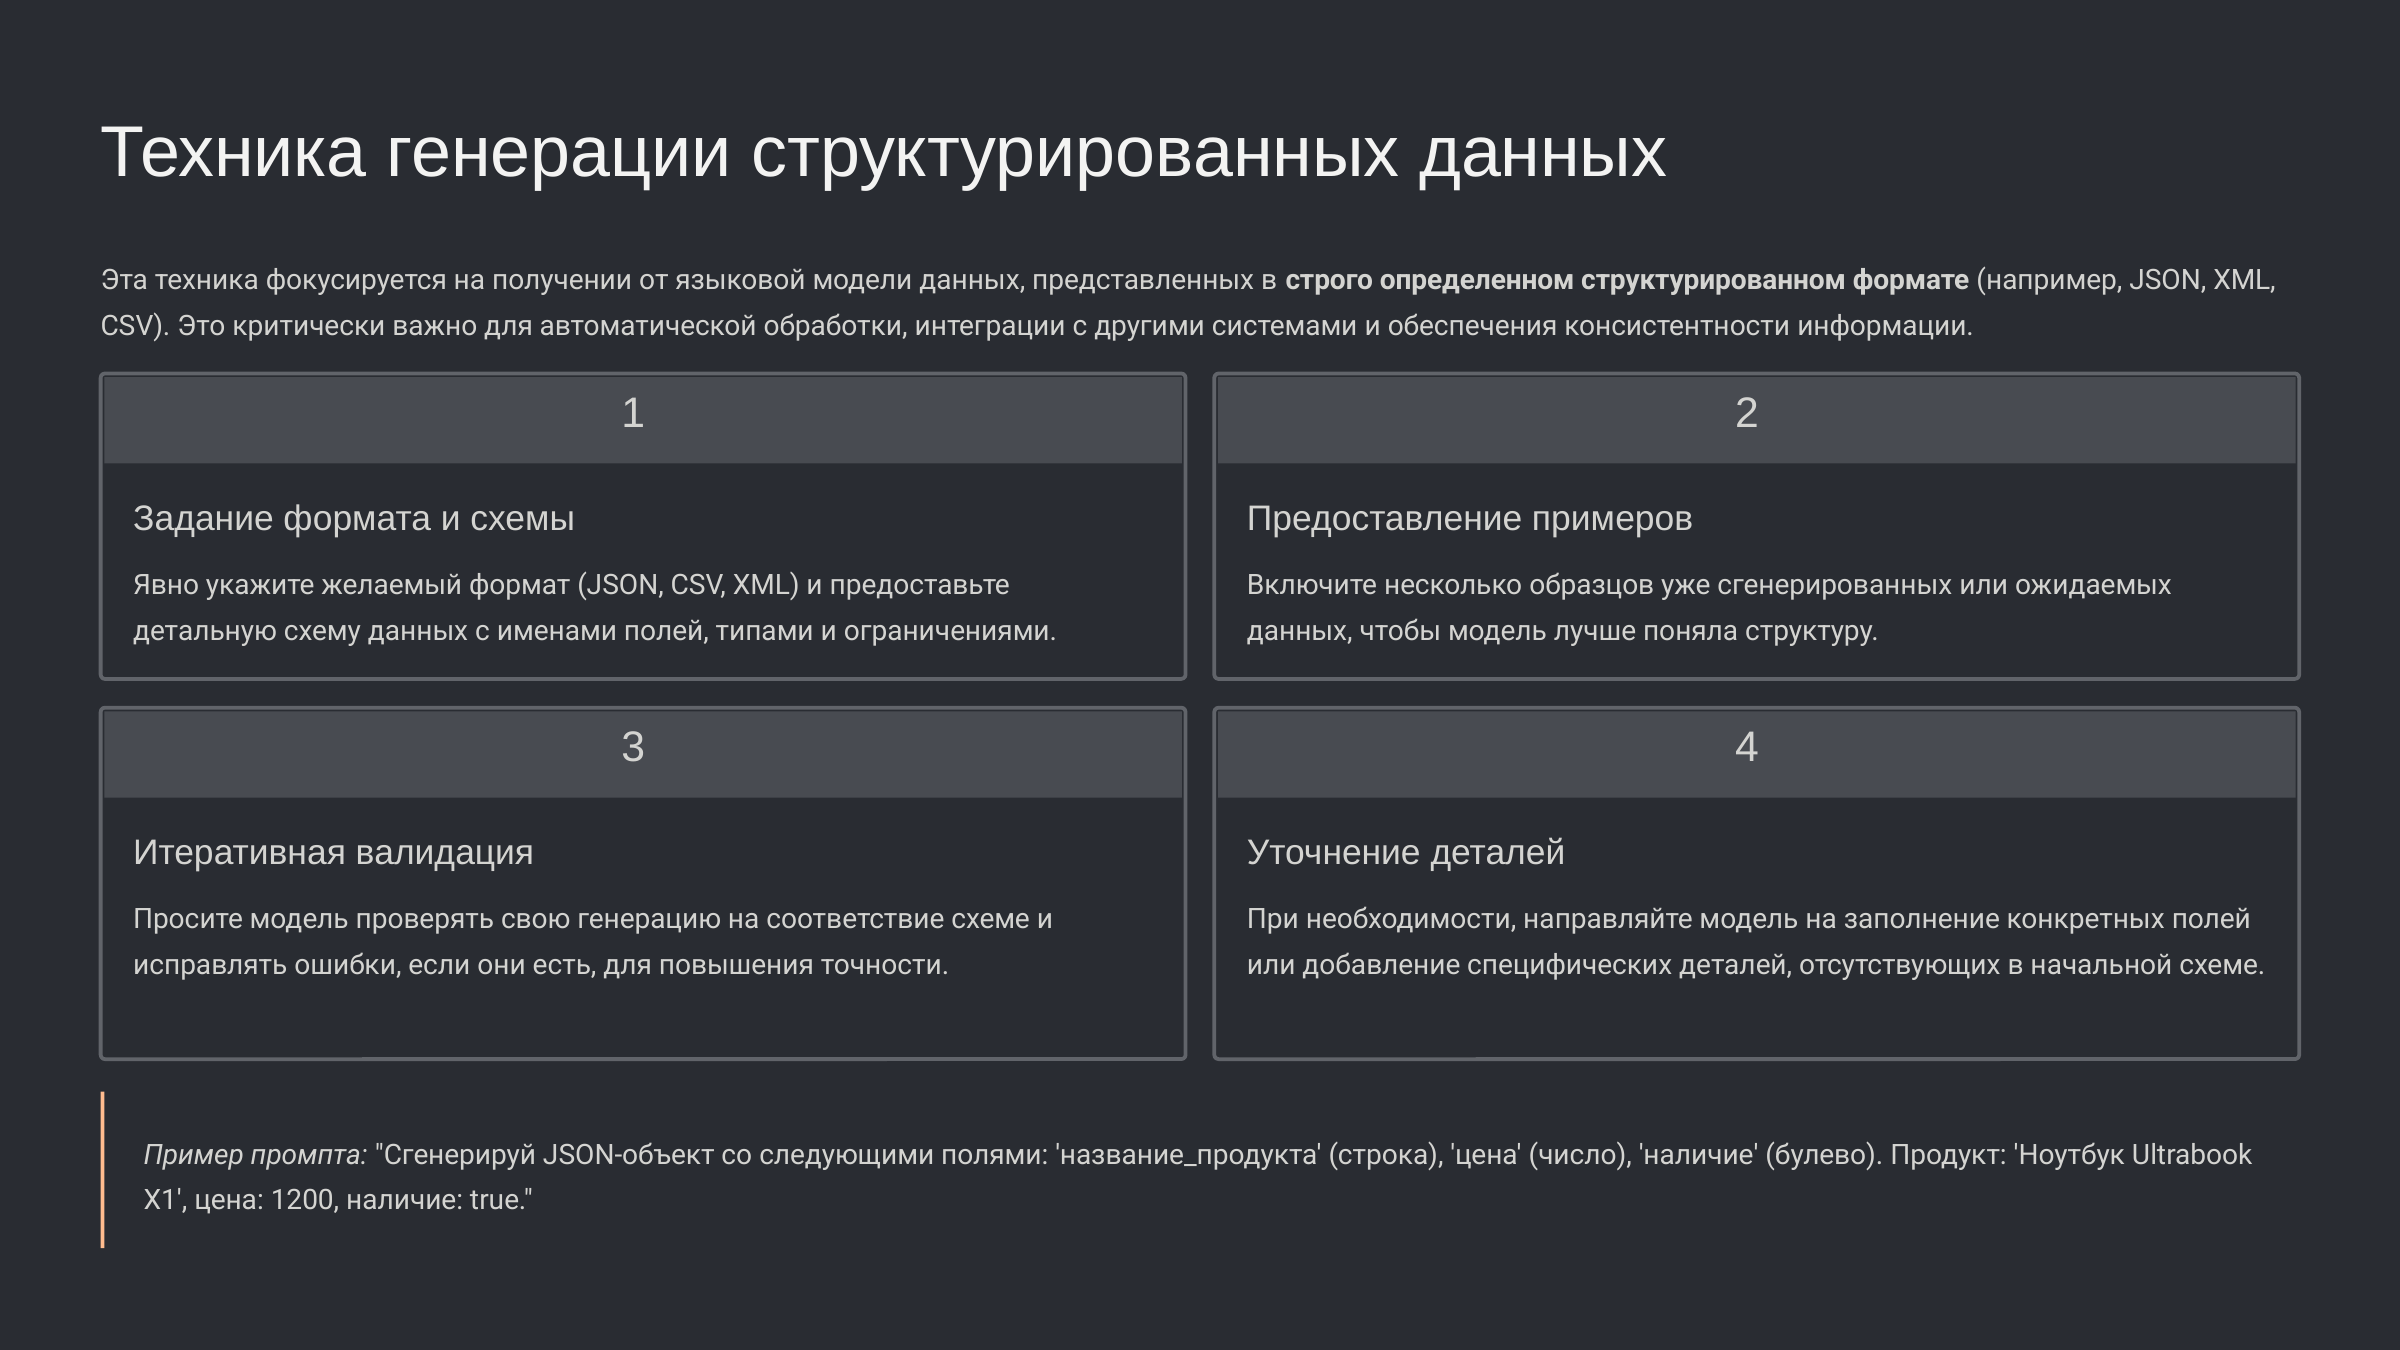

Техника генерации структурированных данных
Эта техника фокусируется на получении от языковой модели данных, представленных в строго определенном структурированном формате (например, JSON, XML, CSV). Это критически важно для автоматической обработки, интеграции с другими системами и обеспечения консистентности информации.

1
2
Задание формата и схемы
Предоставление примеров
Явно укажите желаемый формат (JSON, CSV, XML) и предоставьте детальную схему данных с именами полей, типами и ограничениями.
Включите несколько образцов уже сгенерированных или ожидаемых данных, чтобы модель лучше поняла структуру.

3
4
Итеративная валидация
Уточнение деталей
Просите модель проверять свою генерацию на соответствие схеме и исправлять ошибки, если они есть, для повышения точности.
При необходимости, направляйте модель на заполнение конкретных полей или добавление специфических деталей, отсутствующих в начальной схеме.

Пример промпта: "Сгенерируй JSON-объект со следующими полями: 'название_продукта' (строка), 'цена' (число), 'наличие' (булево). Продукт: 'Ноутбук Ultrabook X1', цена: 1200, наличие: true."